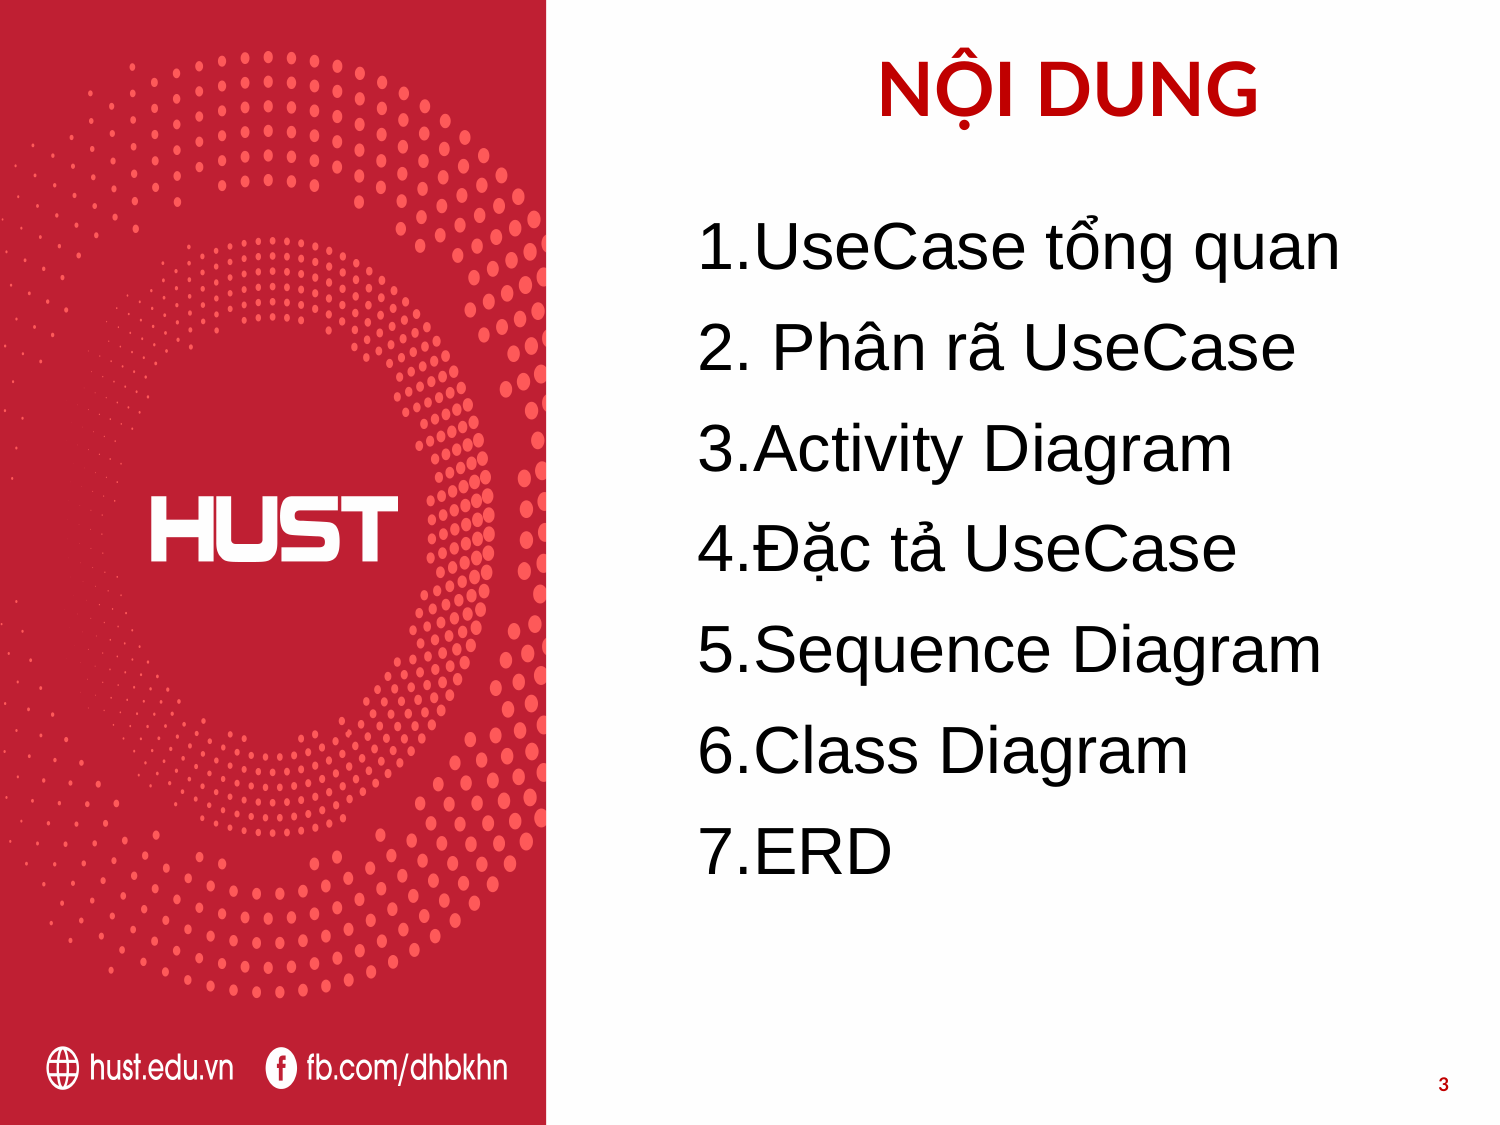

# NỘI DUNG
1.UseCase tổng quan
2. Phân rã UseCase
3.Activity Diagram
4.Đặc tả UseCase
5.Sequence Diagram
6.Class Diagram
7.ERD

3